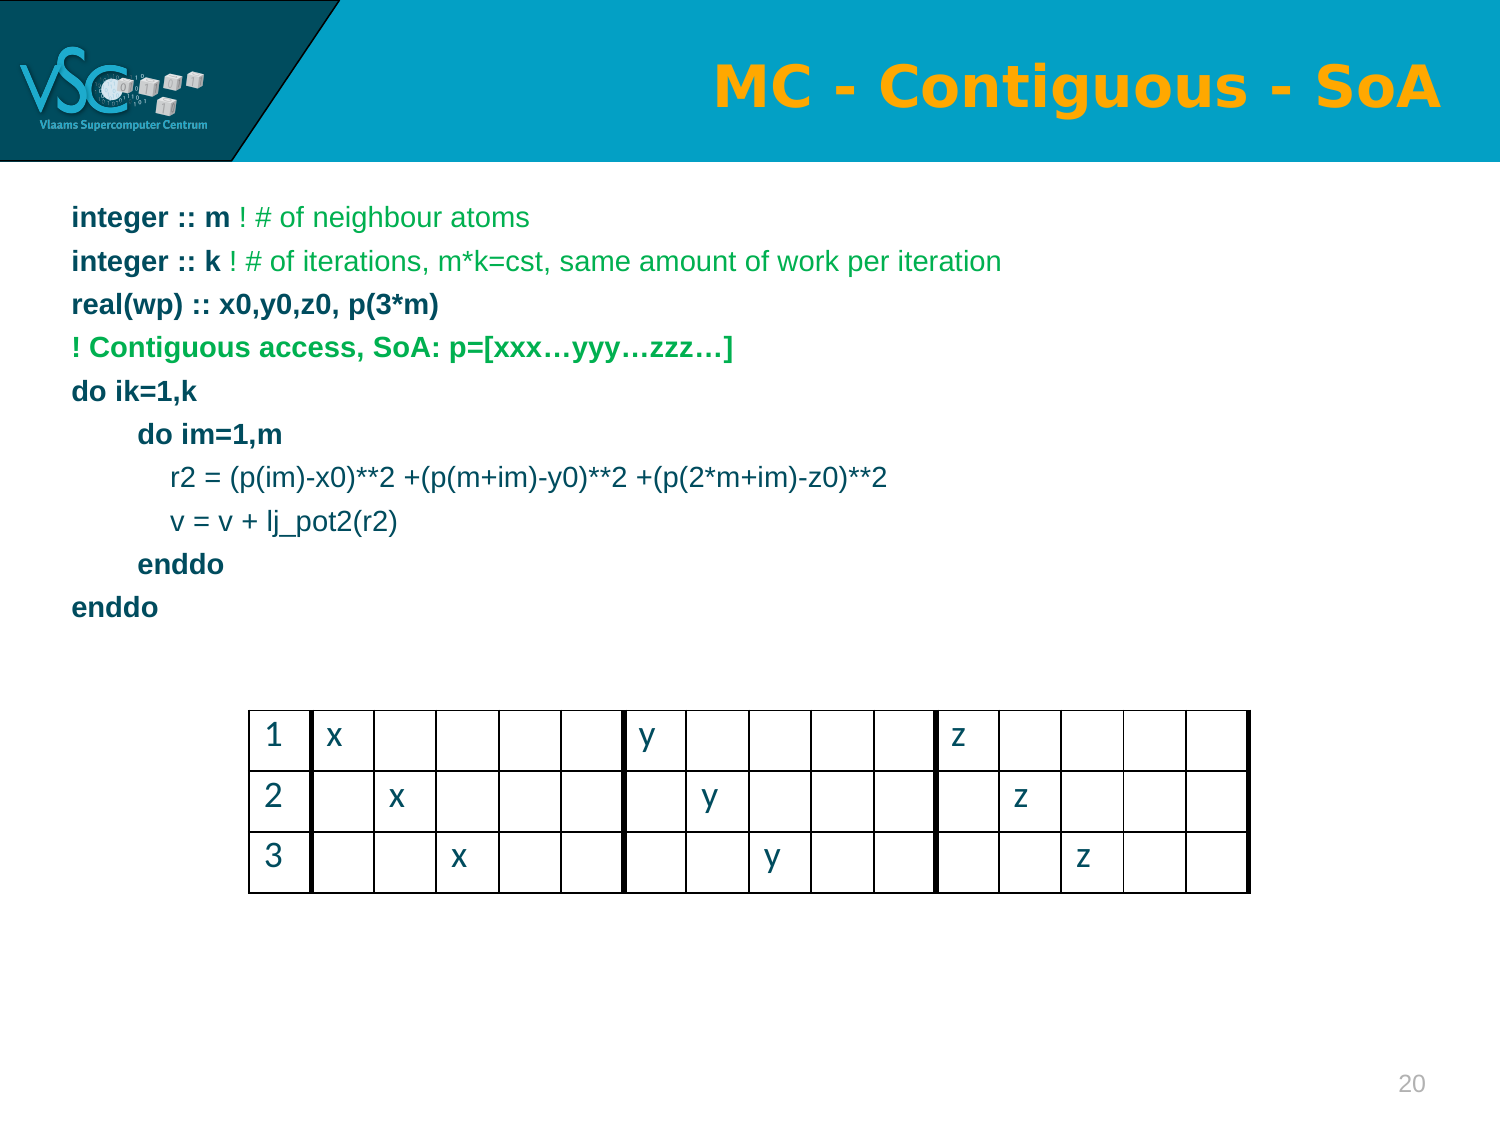

# MC - Contiguous - SoA
integer :: m ! # of neighbour atoms
integer :: k ! # of iterations, m*k=cst, same amount of work per iteration
real(wp) :: x0,y0,z0, p(3*m)
! Contiguous access, SoA: p=[xxx…yyy…zzz…]
do ik=1,k
        do im=1,m
            r2 = (p(im)-x0)**2 +(p(m+im)-y0)**2 +(p(2*m+im)-z0)**2
            v = v + lj_pot2(r2)
        enddo
enddo
| 1 | x |  |  |  |  | y |  |  |  |  | z |  |  |  |  |
| --- | --- | --- | --- | --- | --- | --- | --- | --- | --- | --- | --- | --- | --- | --- | --- |
| 2 |  | x |  |  |  |  | y |  |  |  |  | z |  |  |  |
| 3 |  |  | x |  |  |  |  | y |  |  |  |  | z |  |  |
20